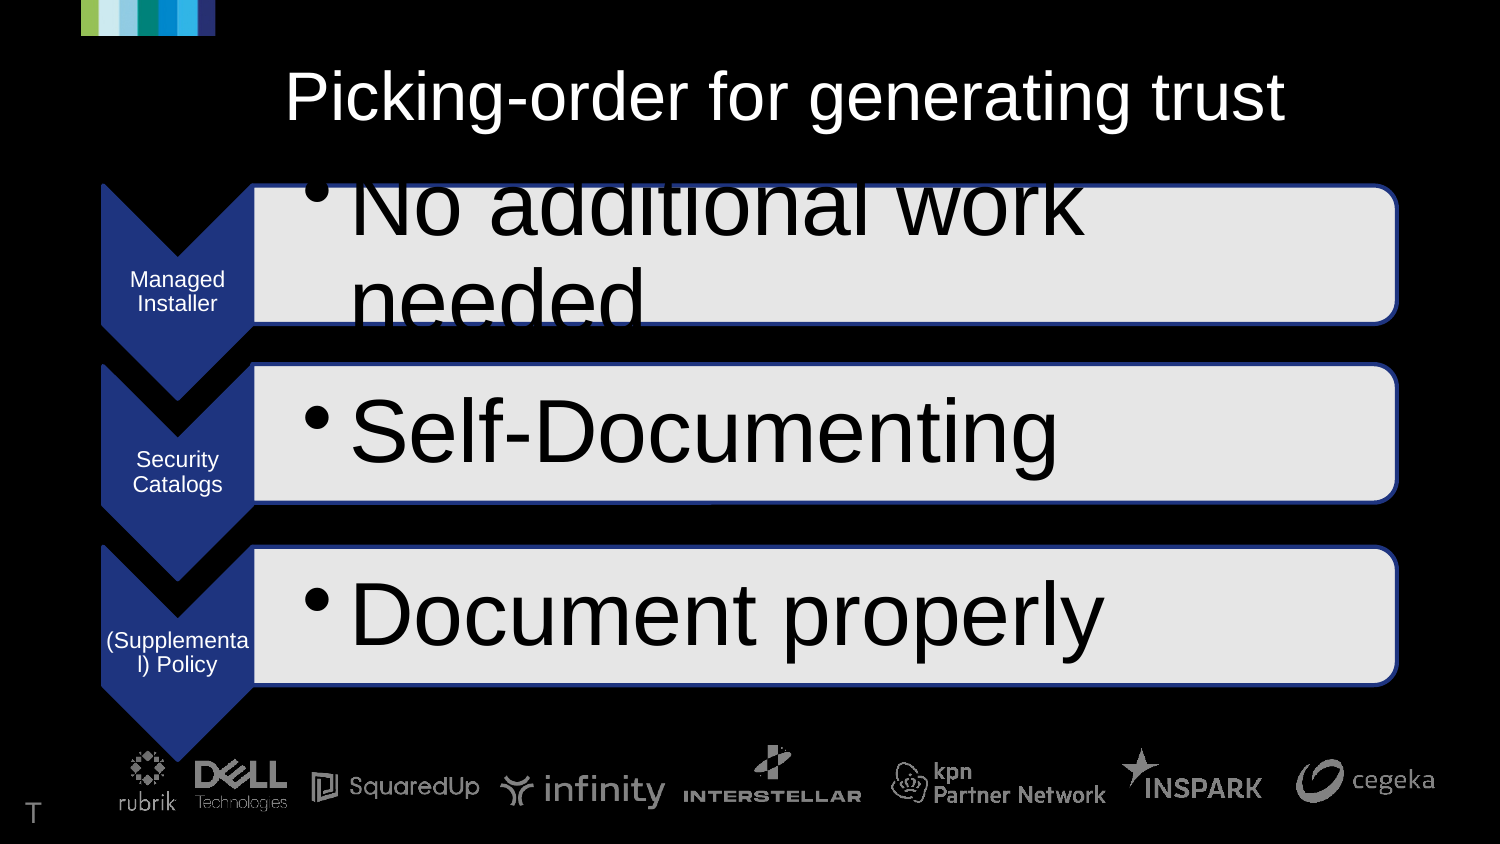

# Picking-order for generating trust
Managed Installer
No additional work needed
Security Catalogs
Self-Documenting
(Supplemental) Policy
Document properly
T